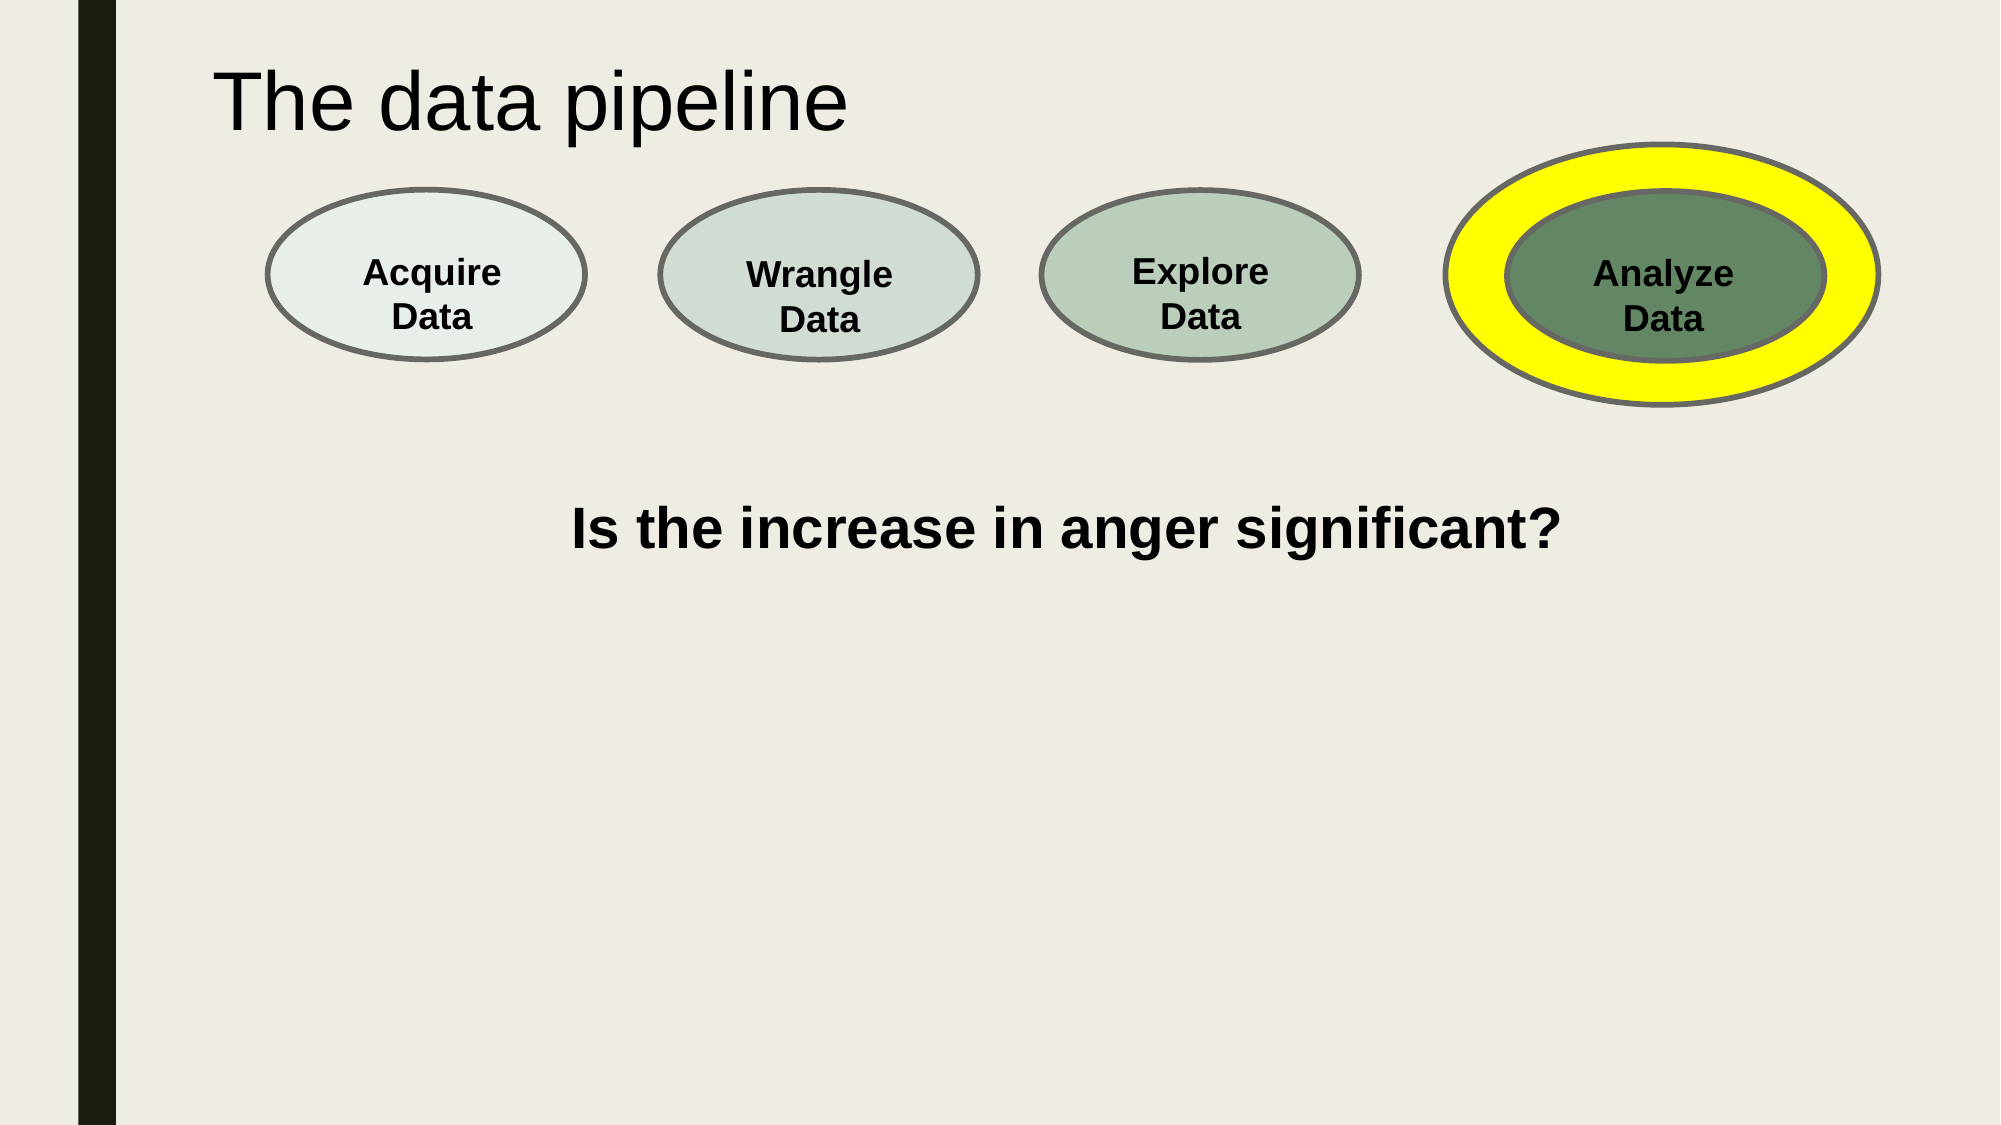

The data pipeline

Explore Data
Acquire Data
Analyze Data
Wrangle Data
Is the increase in anger significant?